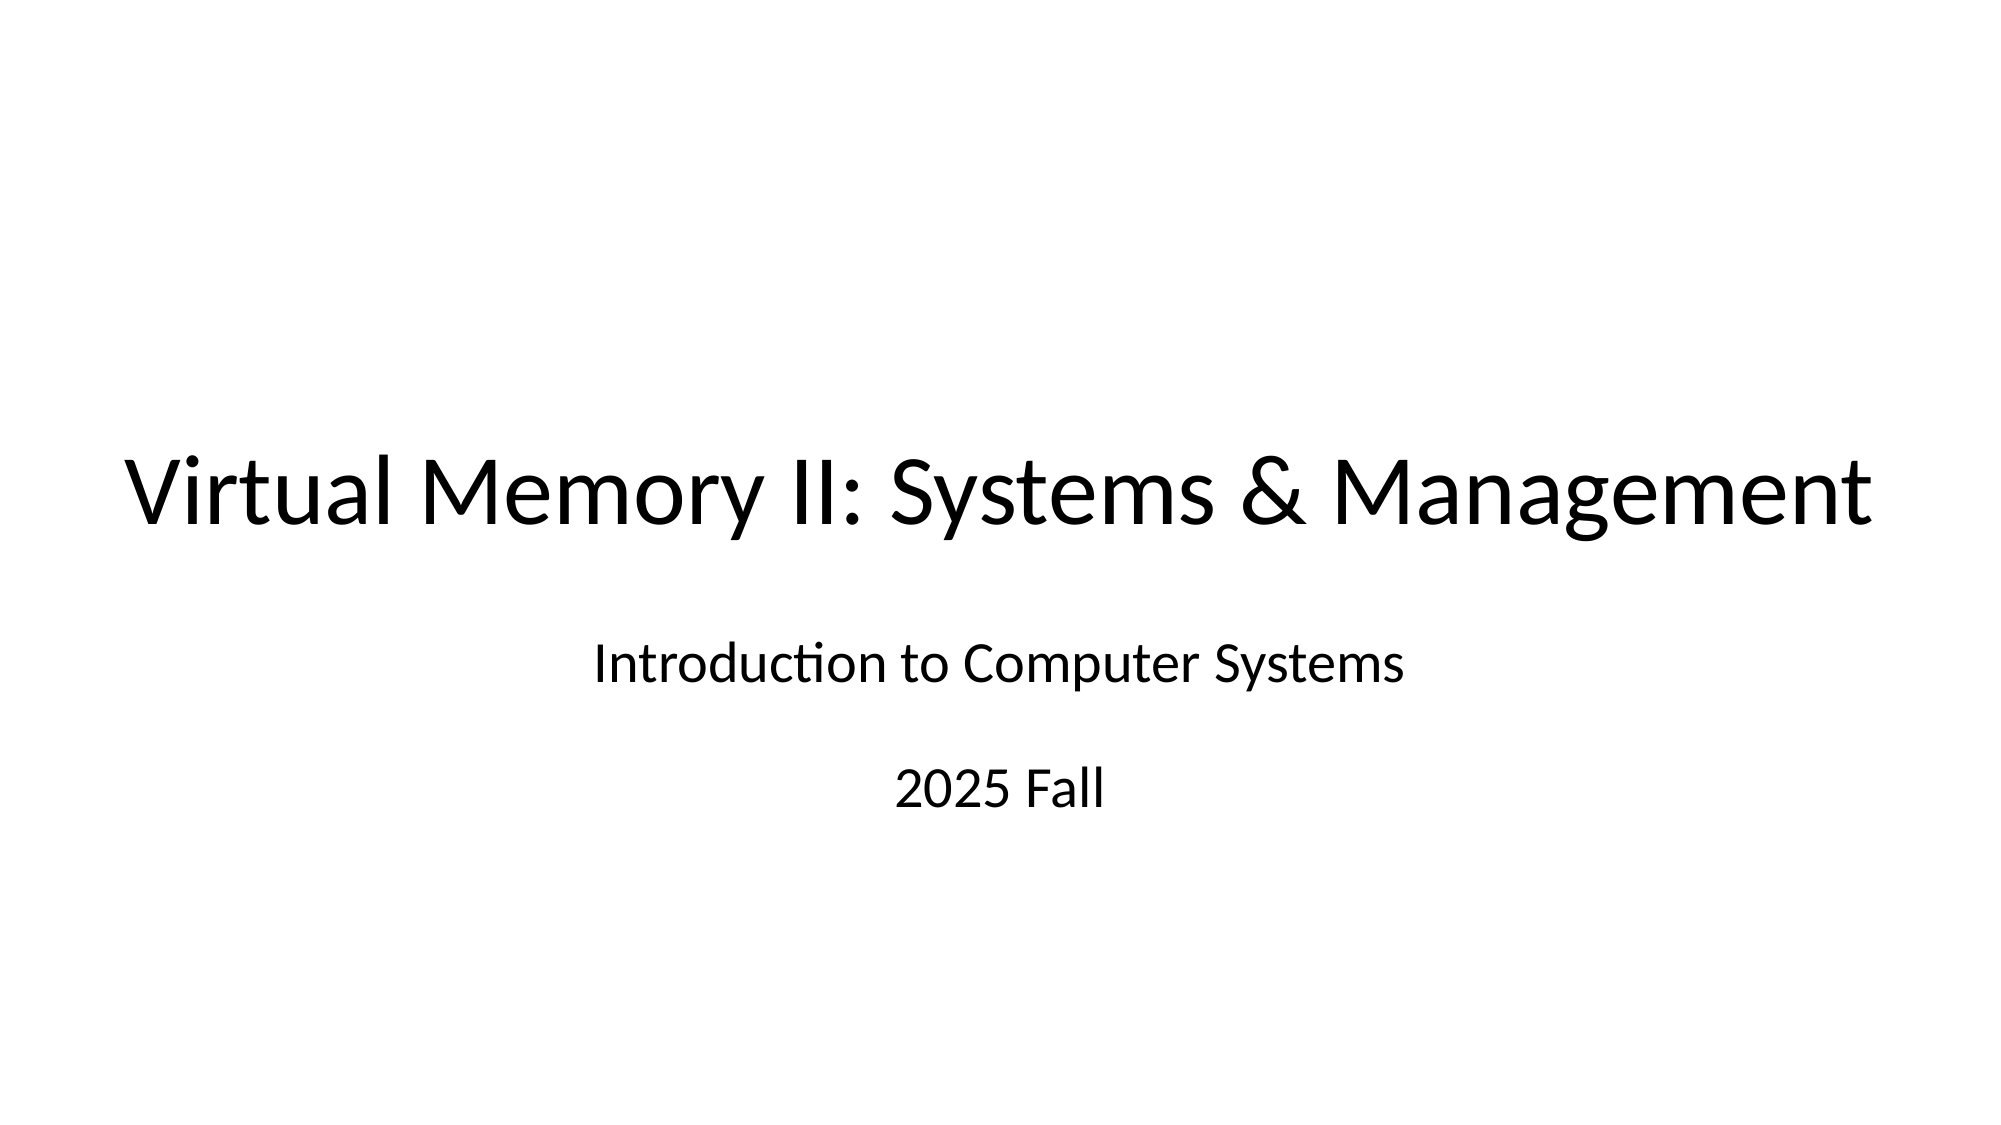

# Virtual Memory II: Systems & Management
Introduction to Computer Systems
2025 Fall